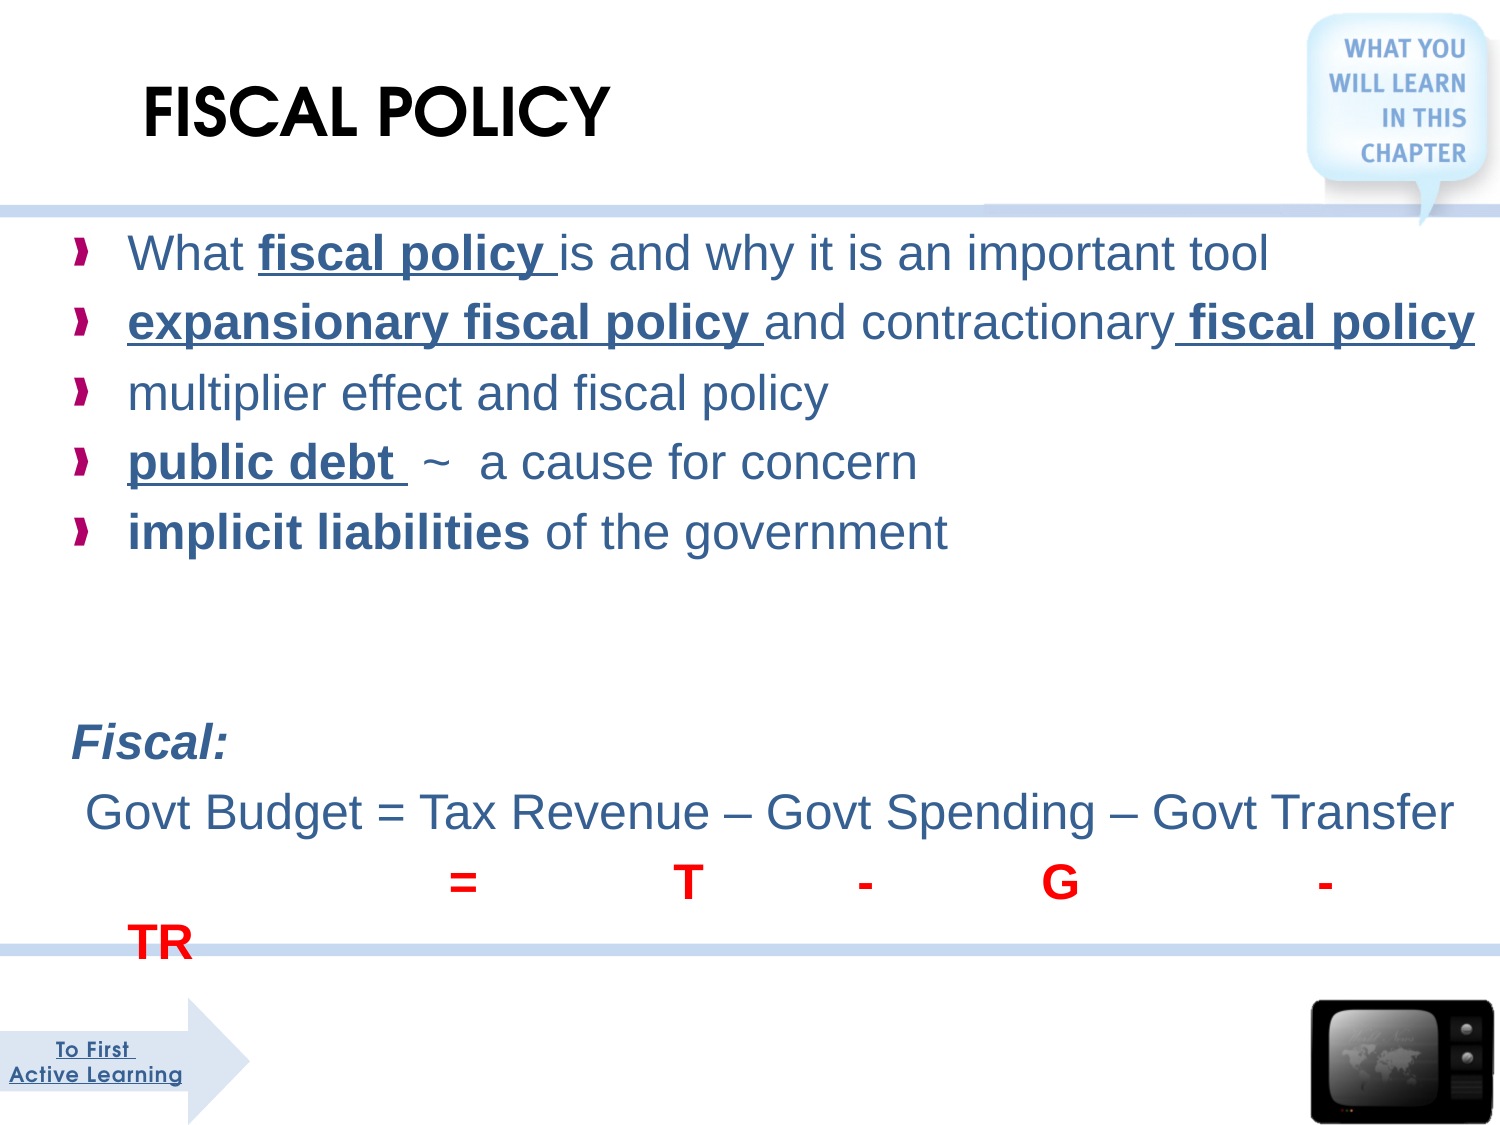

FISCAL POLICY
What fiscal policy is and why it is an important tool
expansionary fiscal policy and contractionary fiscal policy
multiplier effect and fiscal policy
public debt  ~  a cause for concern
implicit liabilities of the government

Fiscal:
 Govt Budget = Tax Revenue – Govt Spending – Govt Transfer
                           =              T           -            G                 -           TR

To First
Active Learning